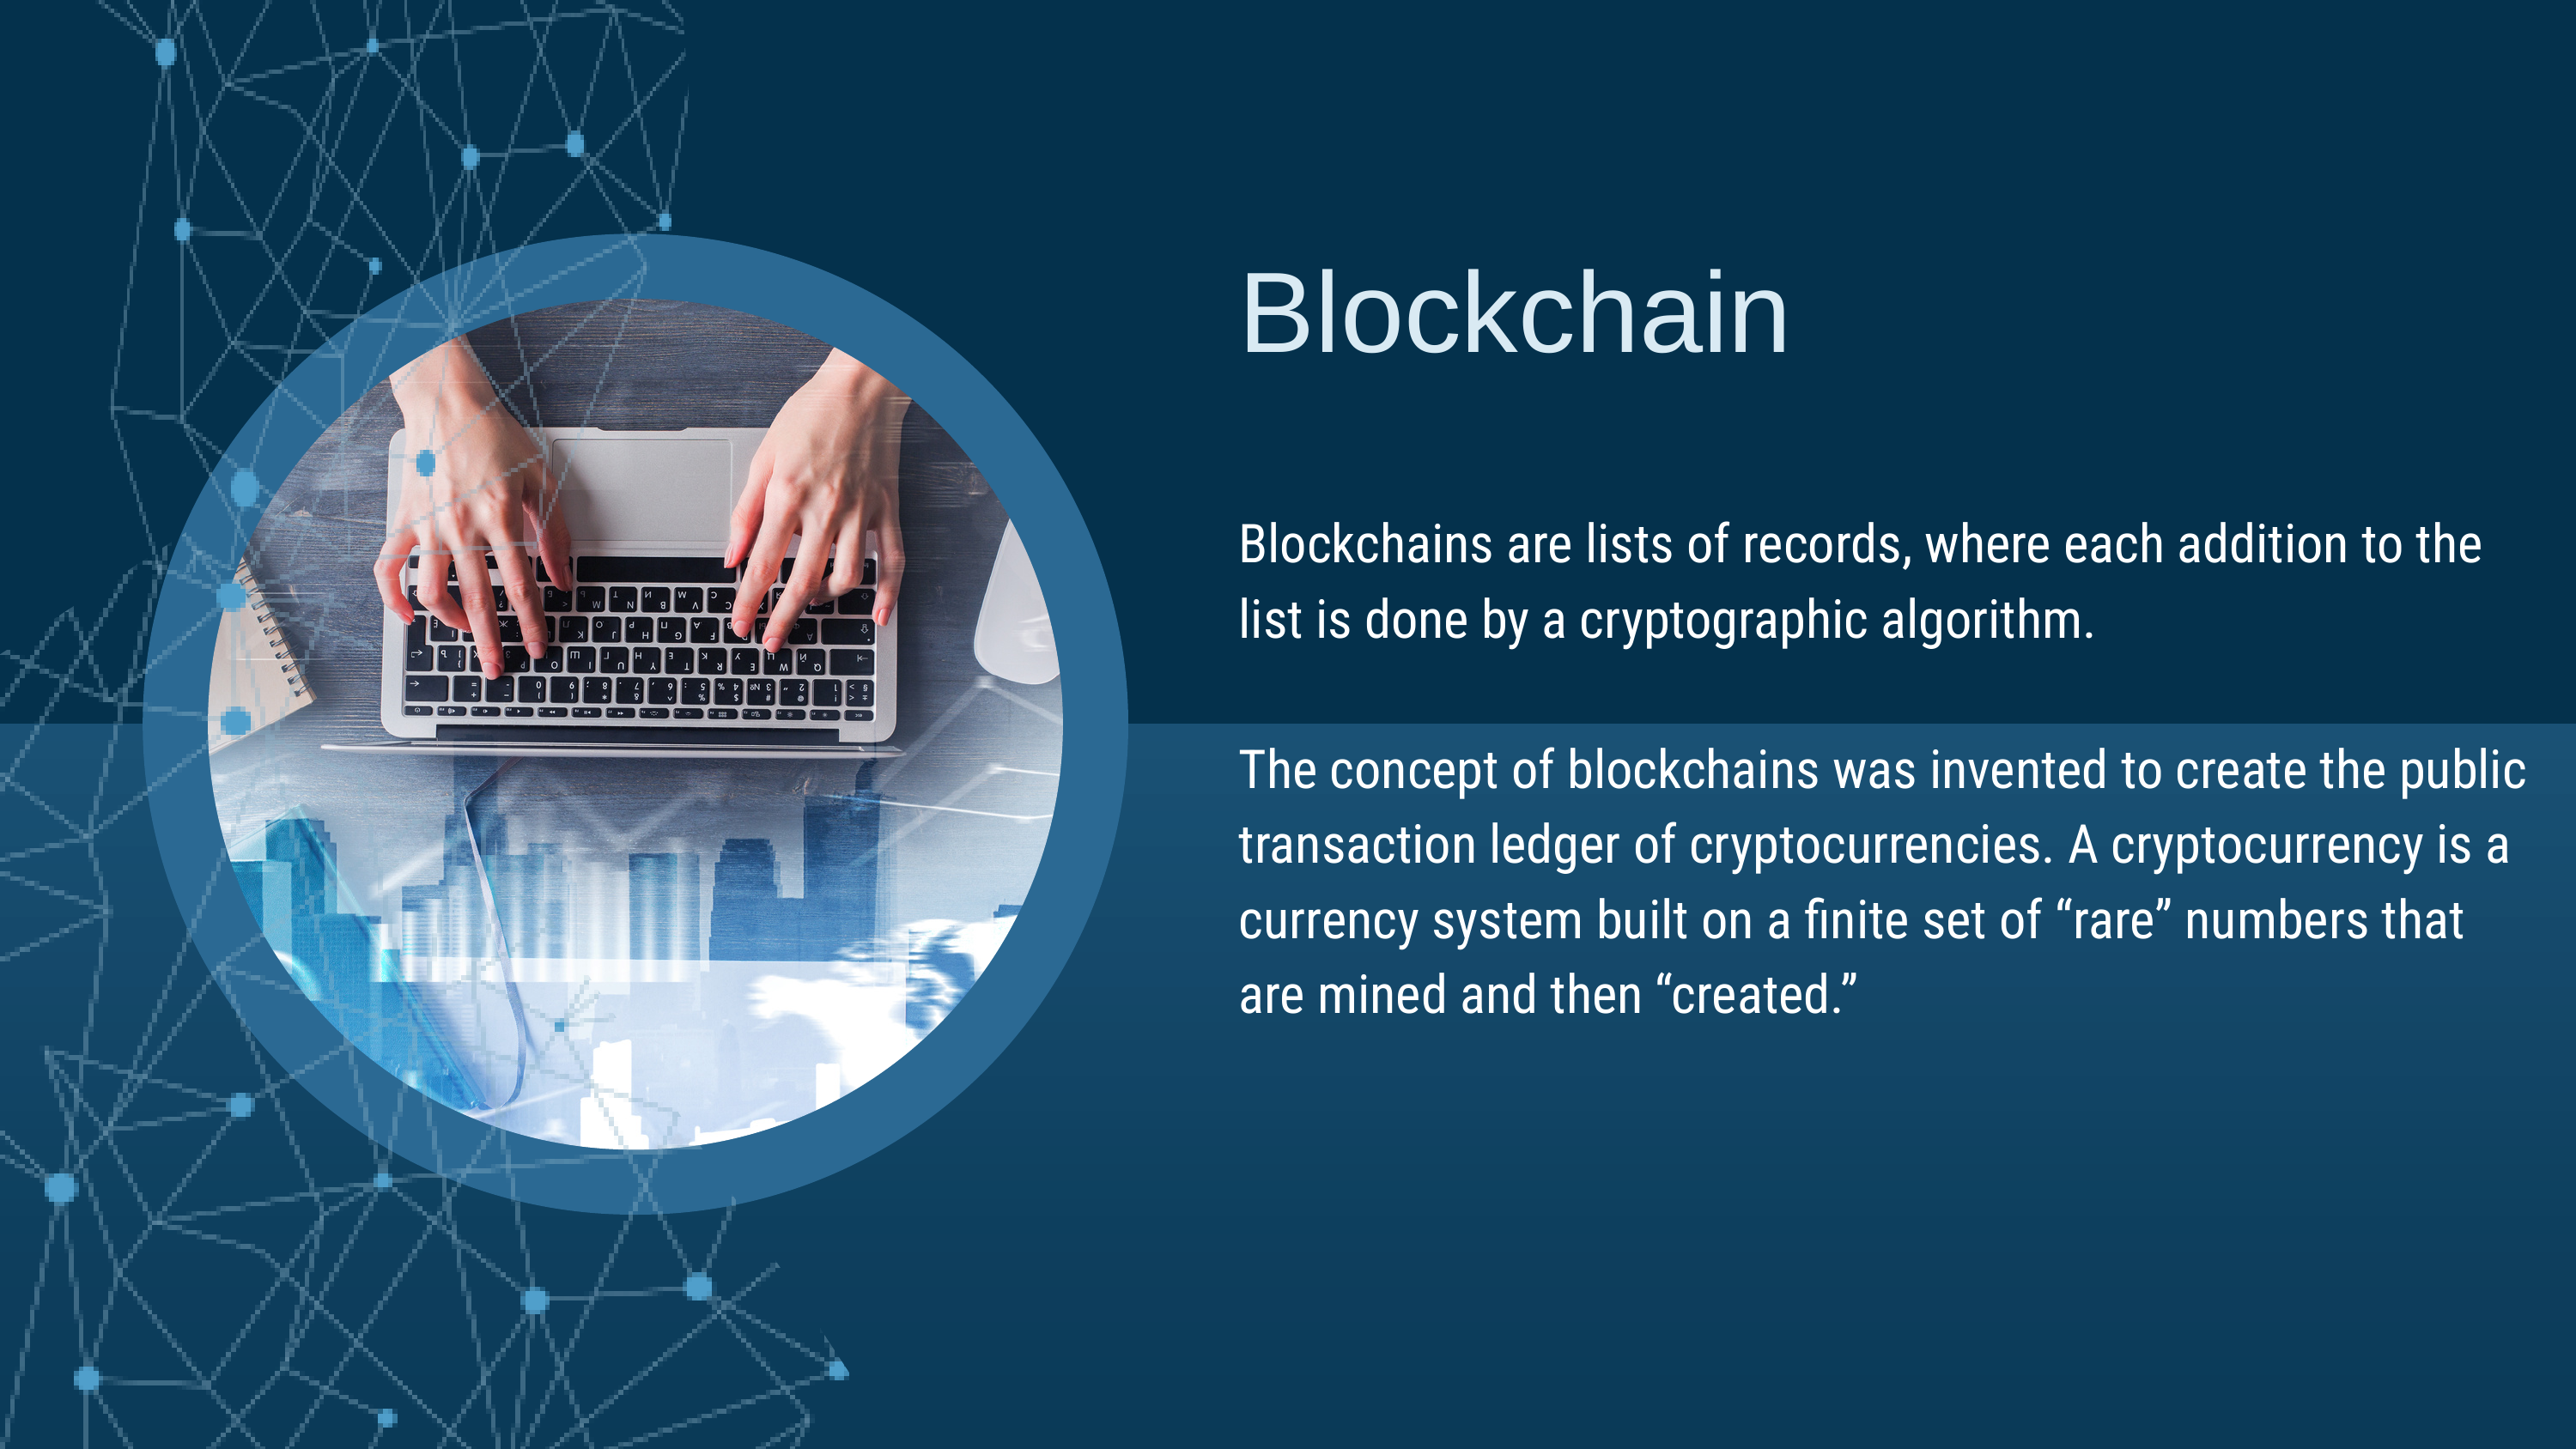

Blockchain

Blockchains are lists of records, where each addition to the list is done by a cryptographic algorithm.

The concept of blockchains was invented to create the public transaction ledger of cryptocurrencies. A cryptocurrency is a currency system built on a finite set of “rare” numbers that are mined and then “created.”